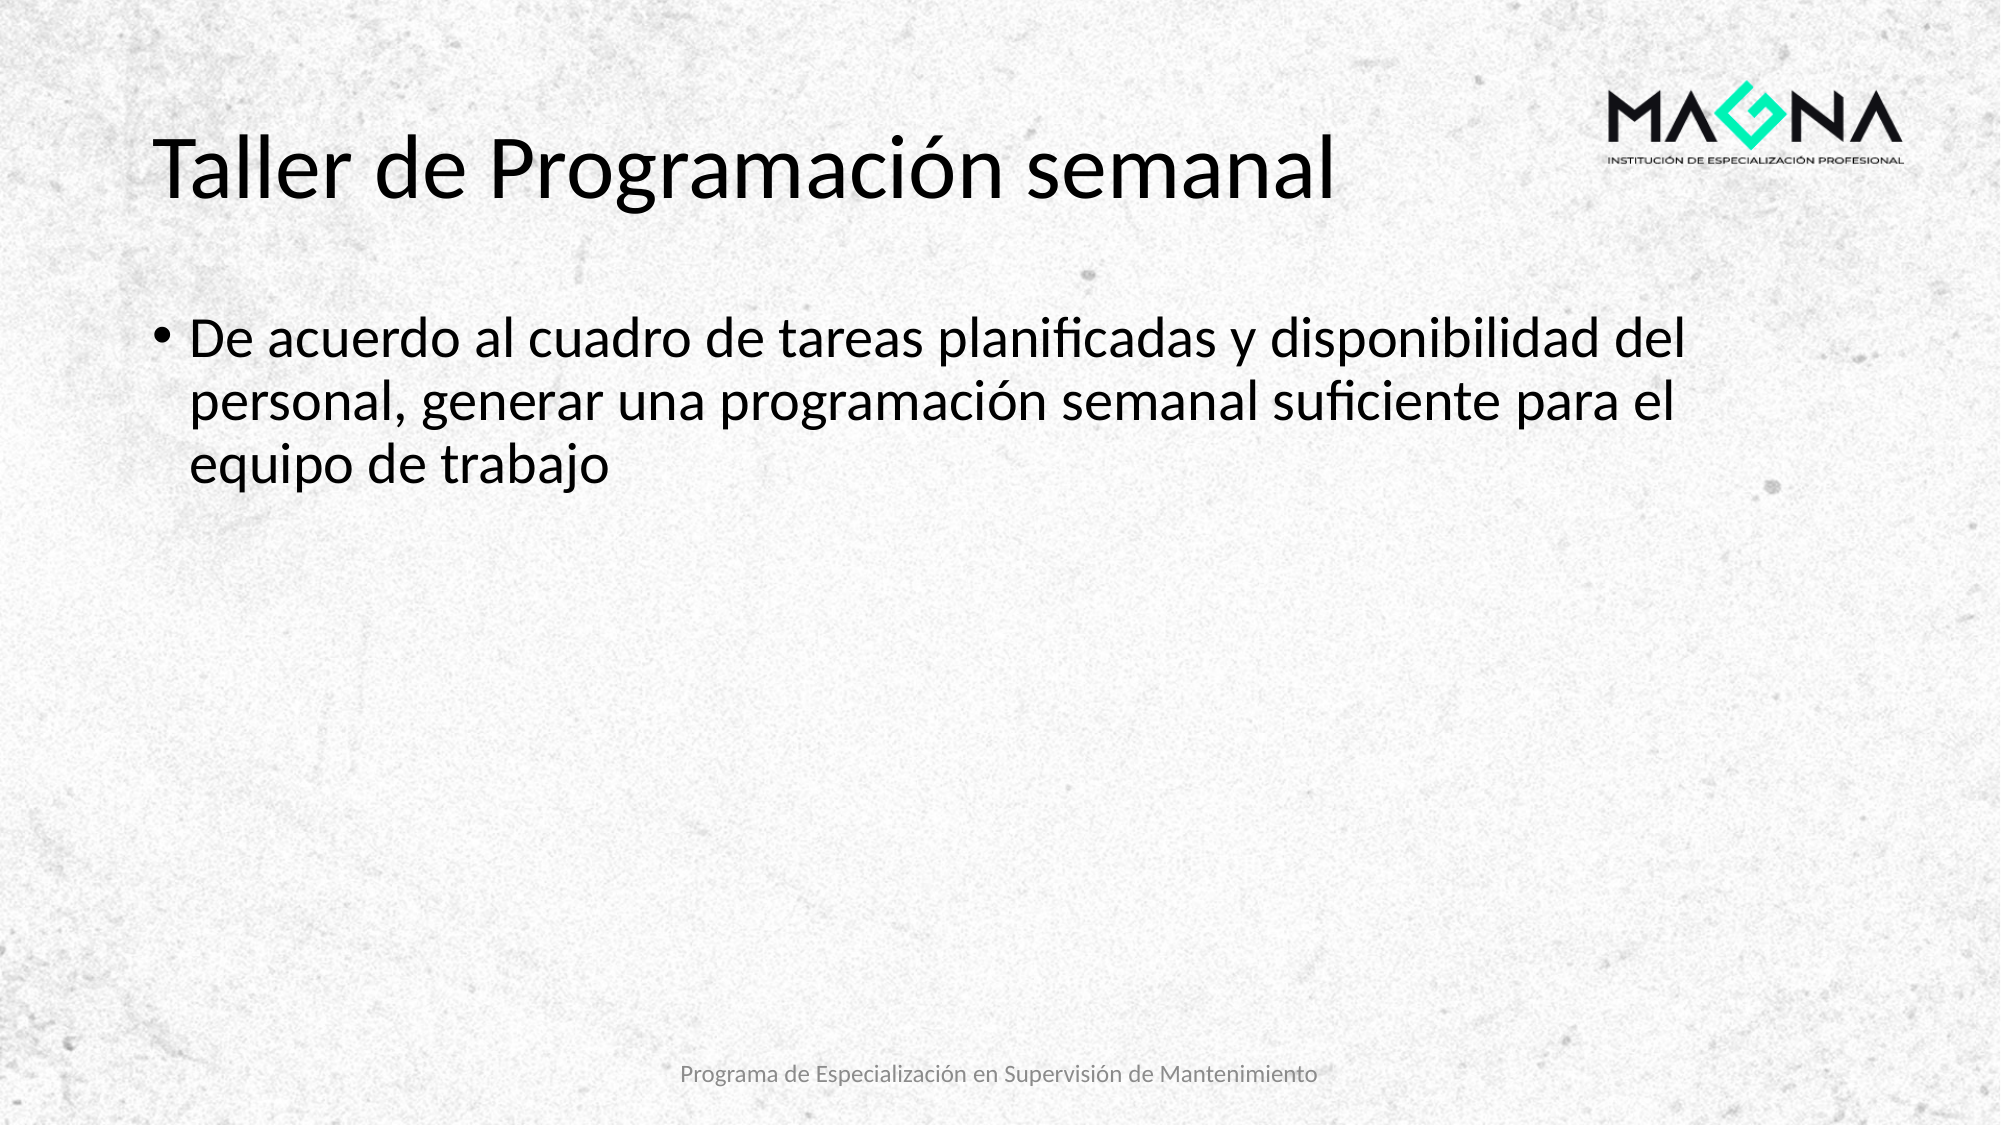

# Taller de Programación semanal
De acuerdo al cuadro de tareas planificadas y disponibilidad del personal, generar una programación semanal suficiente para el equipo de trabajo